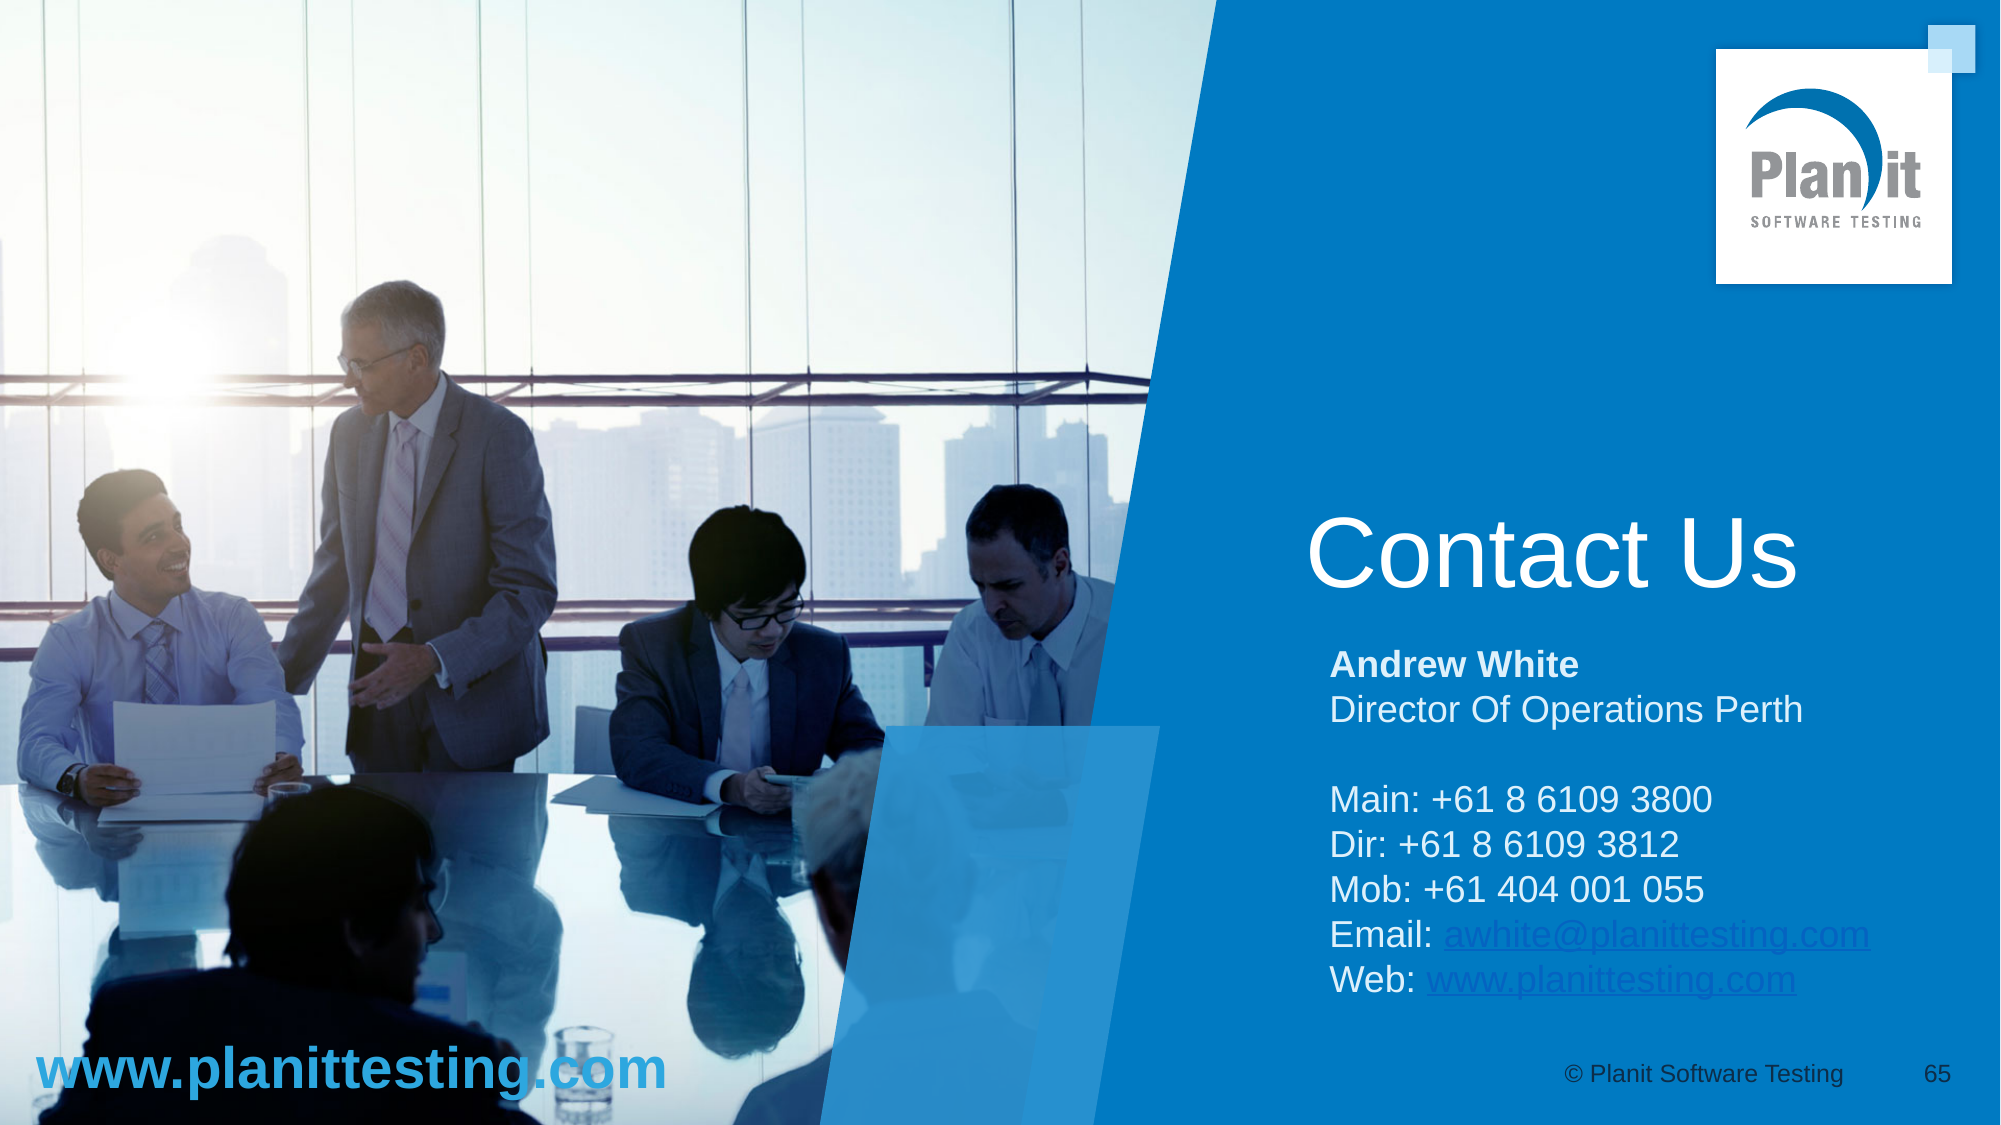

# Contact Us
Andrew White
Director Of Operations Perth
 
Main: +61 8 6109 3800 
Dir: +61 8 6109 3812
Mob: +61 404 001 055
Email: awhite@planittesting.com
Web: www.planittesting.com
© Planit Software Testing
65